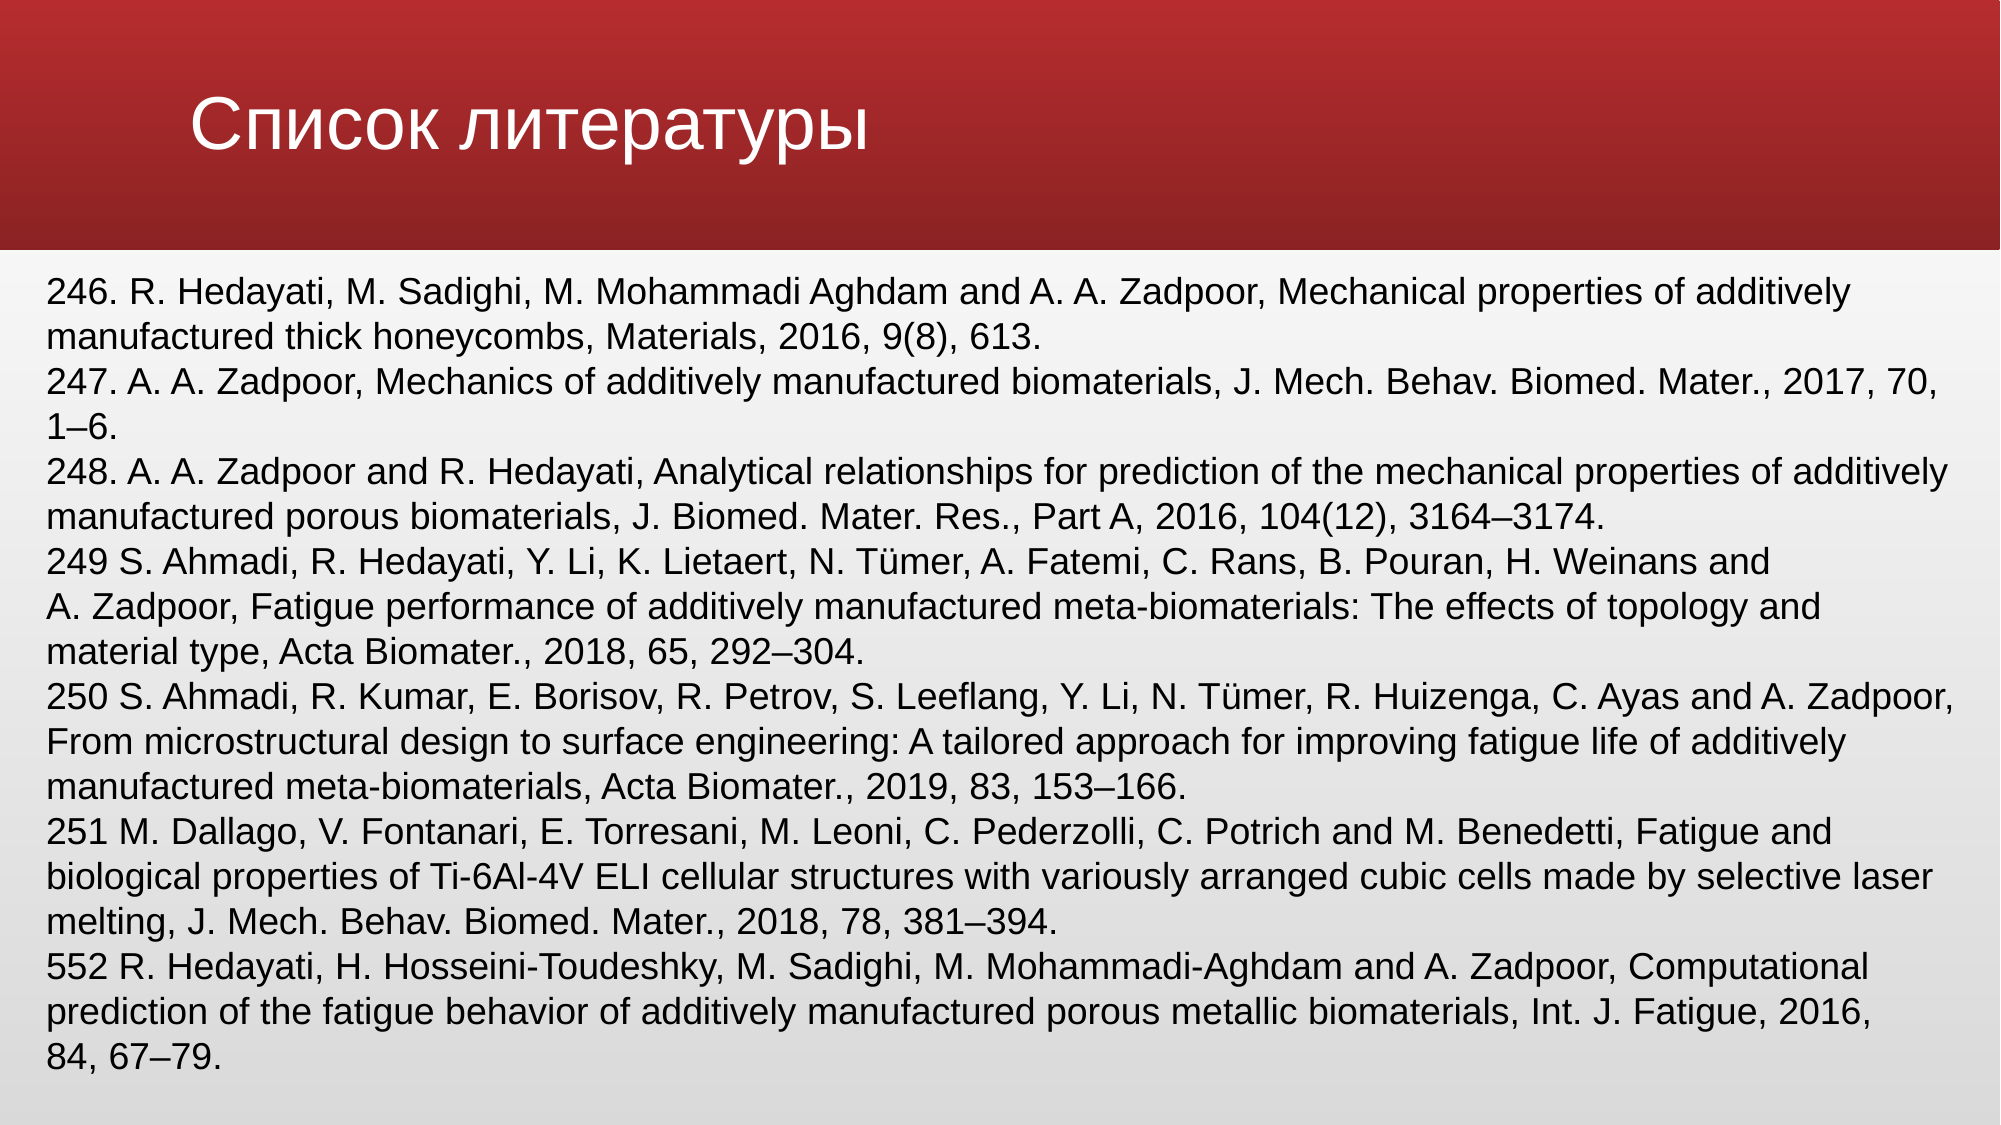

# Список литературы
246. R. Hedayati, M. Sadighi, M. Mohammadi Aghdam and A. A. Zadpoor, Mechanical properties of additively manufactured thick honeycombs, Materials, 2016, 9(8), 613.
247. A. A. Zadpoor, Mechanics of additively manufactured biomaterials, J. Mech. Behav. Biomed. Mater., 2017, 70, 1–6.
248. A. A. Zadpoor and R. Hedayati, Analytical relationships for prediction of the mechanical properties of additively manufactured porous biomaterials, J. Biomed. Mater. Res., Part A, 2016, 104(12), 3164–3174.
249 S. Ahmadi, R. Hedayati, Y. Li, K. Lietaert, N. Tümer, A. Fatemi, C. Rans, B. Pouran, H. Weinans and
A. Zadpoor, Fatigue performance of additively manufactured meta-biomaterials: The effects of topology and
material type, Acta Biomater., 2018, 65, 292–304.
250 S. Ahmadi, R. Kumar, E. Borisov, R. Petrov, S. Leeflang, Y. Li, N. Tümer, R. Huizenga, C. Ayas and A. Zadpoor,
From microstructural design to surface engineering: A tailored approach for improving fatigue life of additively
manufactured meta-biomaterials, Acta Biomater., 2019, 83, 153–166.
251 M. Dallago, V. Fontanari, E. Torresani, M. Leoni, C. Pederzolli, C. Potrich and M. Benedetti, Fatigue and biological properties of Ti-6Al-4V ELI cellular structures with variously arranged cubic cells made by selective laser
melting, J. Mech. Behav. Biomed. Mater., 2018, 78, 381–394.
552 R. Hedayati, H. Hosseini-Toudeshky, M. Sadighi, M. Mohammadi-Aghdam and A. Zadpoor, Computational
prediction of the fatigue behavior of additively manufactured porous metallic biomaterials, Int. J. Fatigue, 2016,
84, 67–79.